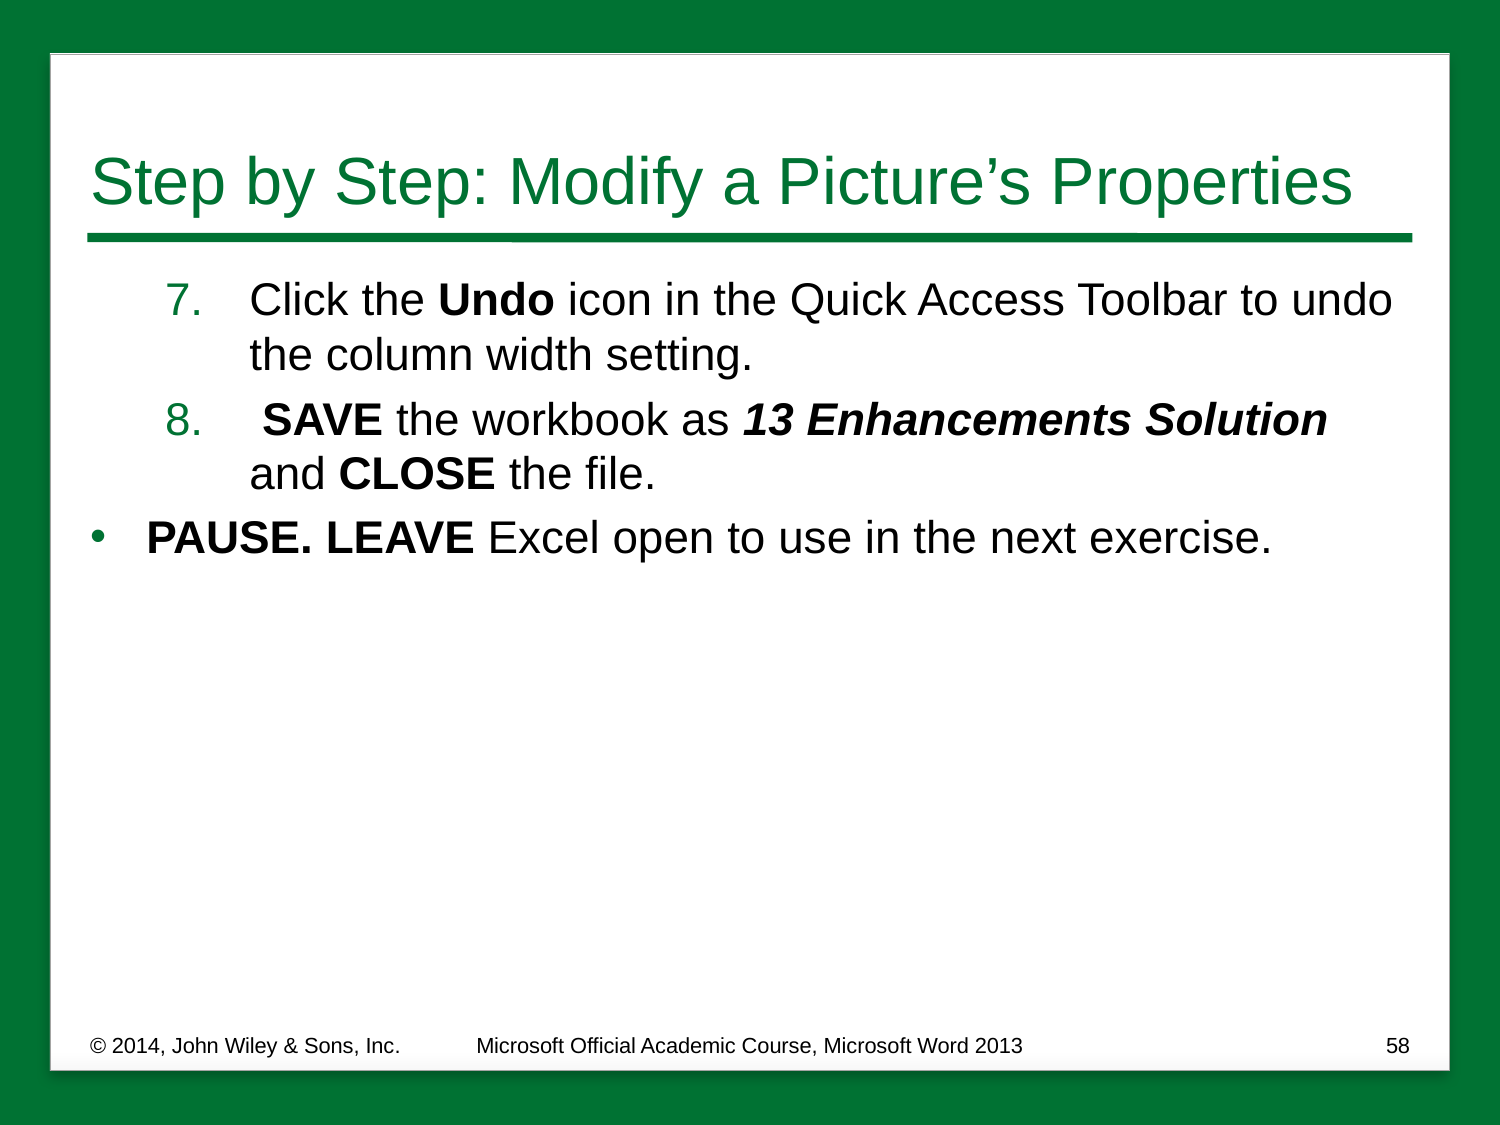

# Step by Step: Modify a Picture’s Properties
Click the Undo icon in the Quick Access Toolbar to undo the column width setting.
 SAVE the workbook as 13 Enhancements Solution and CLOSE the file.
PAUSE. LEAVE Excel open to use in the next exercise.
© 2014, John Wiley & Sons, Inc.
Microsoft Official Academic Course, Microsoft Word 2013
58